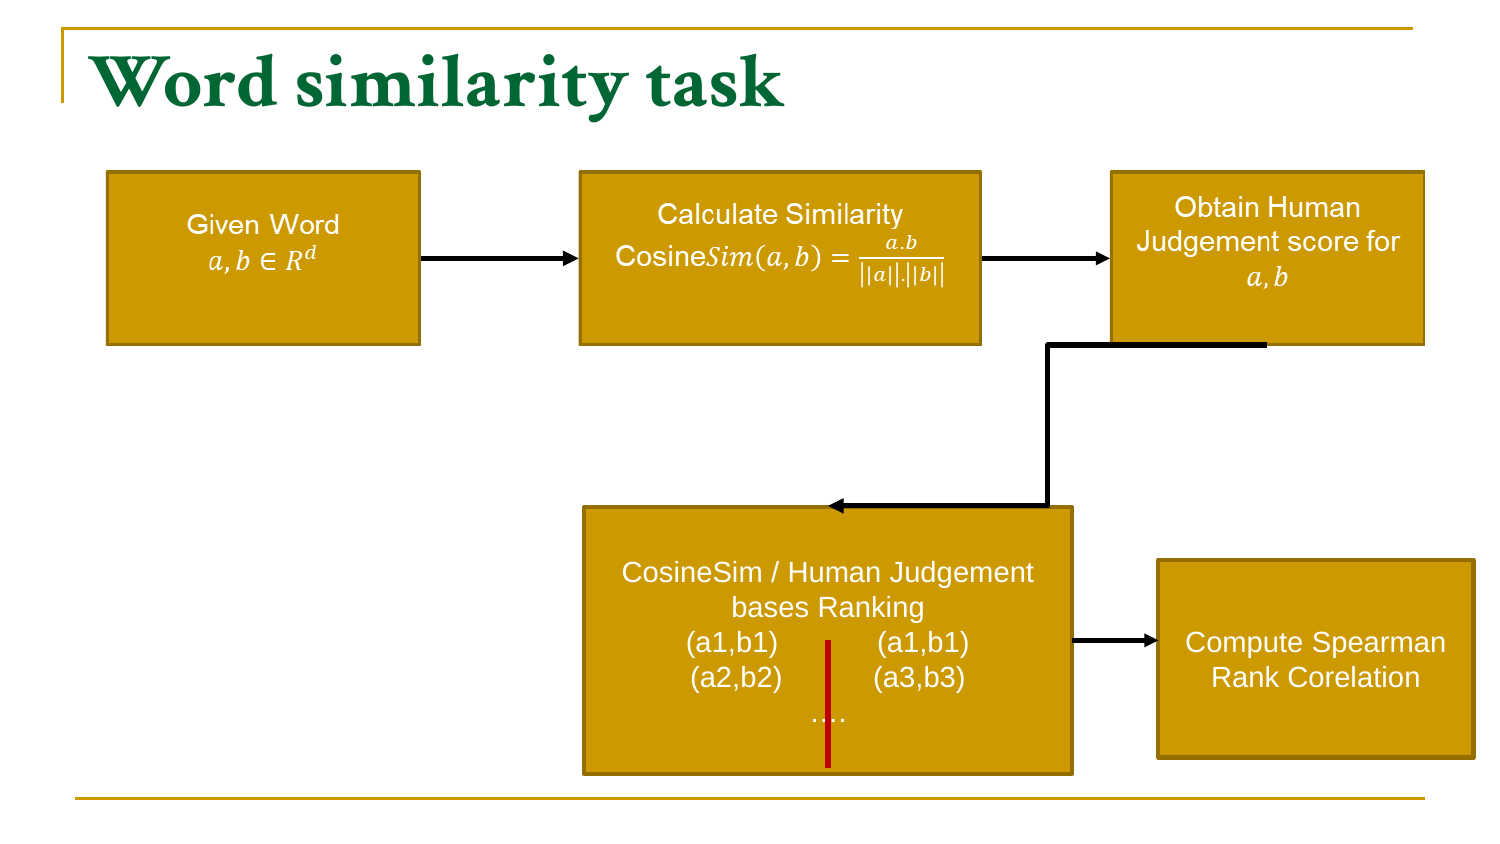

# Word similarity task

CosineSim / Human Judgement bases Ranking
(a1,b1)            (a1,b1)
(a2,b2)           (a3,b3)
….
Compute Spearman Rank Corelation